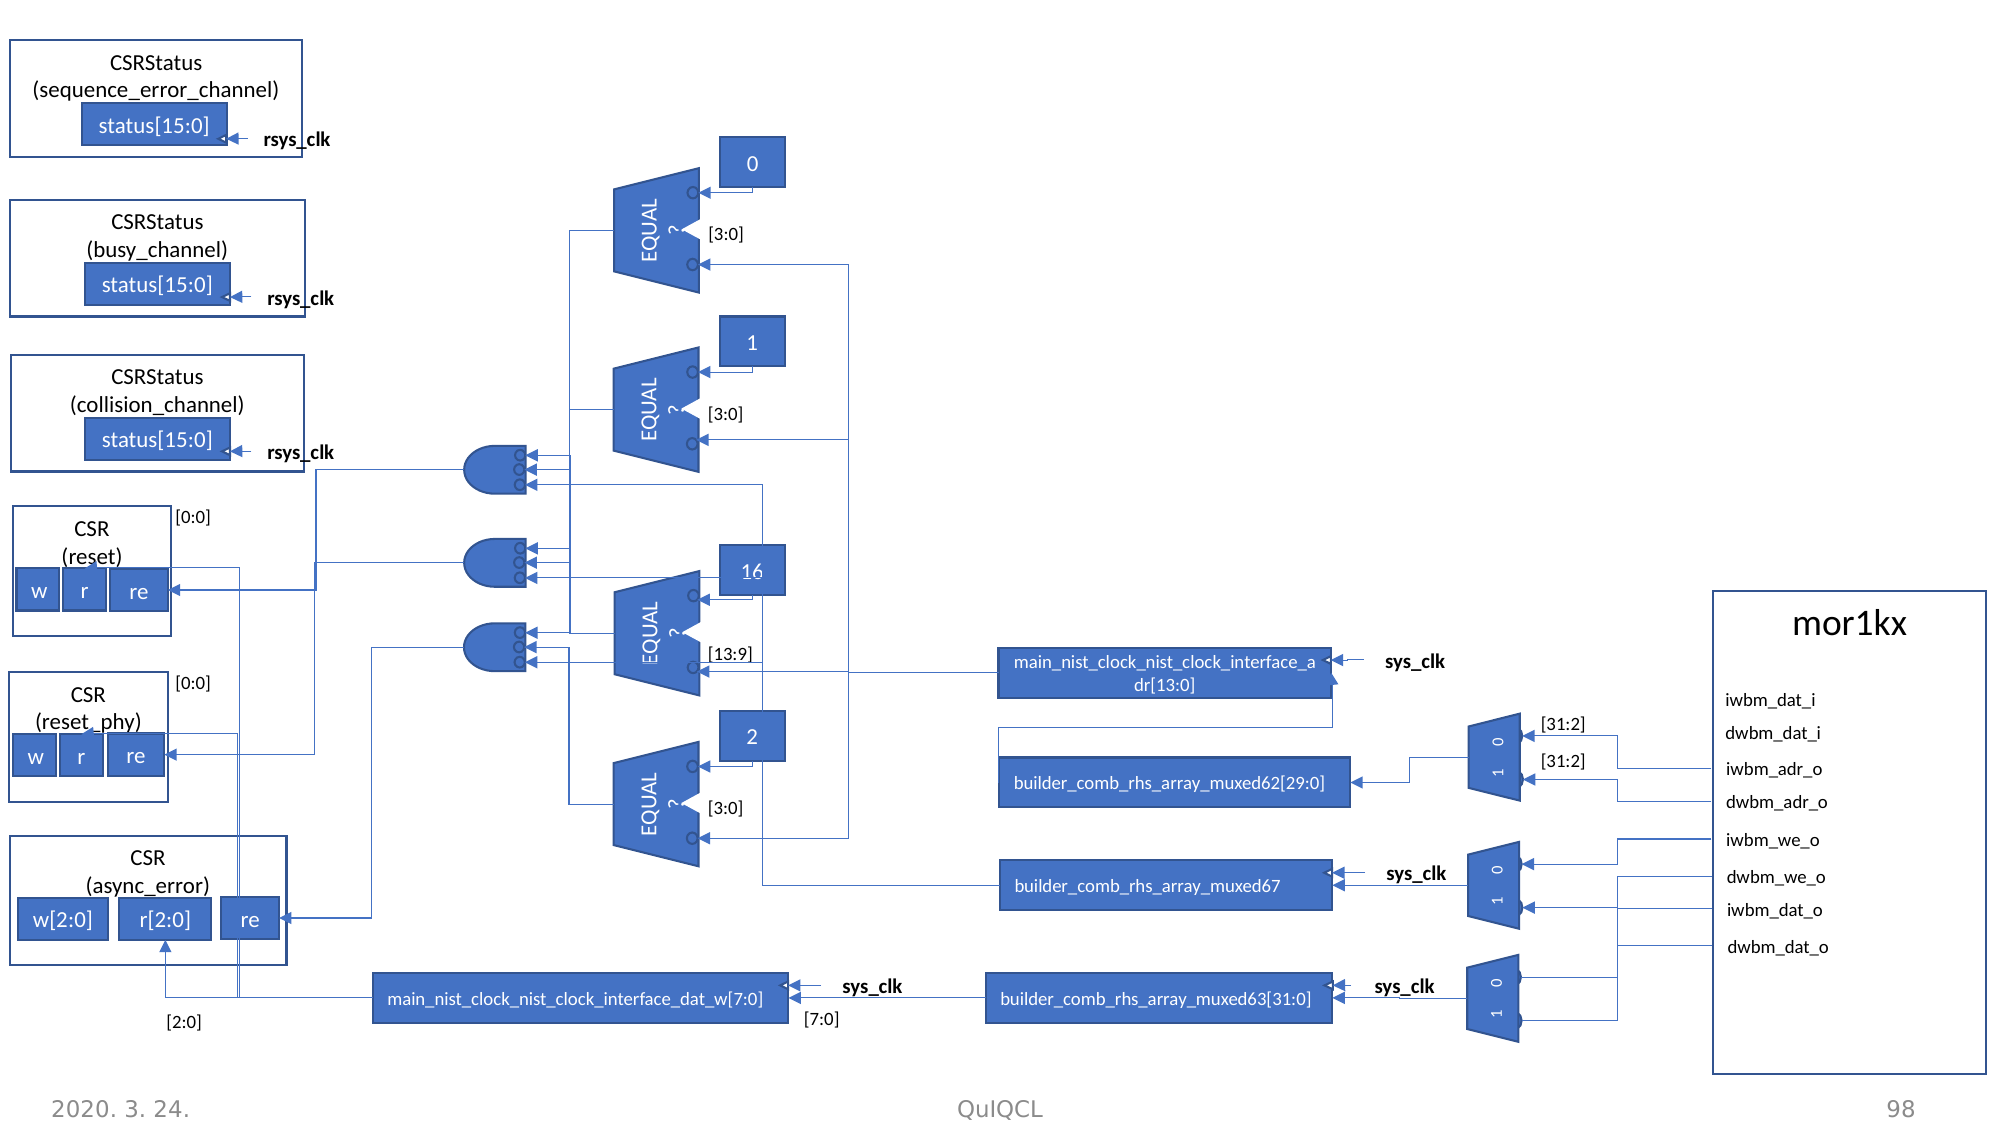

CSRStatus
(sequence_error_channel)
status[15:0]
rsys_clk

0
EQUAL?

[3:0]
CSRStatus
(busy_channel)
status[15:0]
rsys_clk

1
EQUAL?

[3:0]
CSRStatus
(collision_channel)
status[15:0]
rsys_clk

[0:0]
CSR
(reset)
w
r
re

16
EQUAL?

mor1kx
iwbm_adr_o
dwbm_adr_o
iwbm_we_o
dwbm_we_o
iwbm_dat_o
dwbm_dat_o
iwbm_dat_i
dwbm_dat_i

[13:9]
sys_clk
main_nist_clock_nist_clock_interface_adr[13:0]

[0:0]
CSR
(reset_phy)
w
r
re
[31:2]
2
EQUAL?

[3:0]
1      0

[31:2]
builder_comb_rhs_array_muxed62[29:0]
CSR
(async_error)
w[2:0]
r[2:0]
re
sys_clk
builder_comb_rhs_array_muxed67

1      0

sys_clk
main_nist_clock_nist_clock_interface_dat_w[7:0]

[7:0]
sys_clk
builder_comb_rhs_array_muxed63[31:0]

1      0

[2:0]
2020. 3. 24.
QuIQCL
98